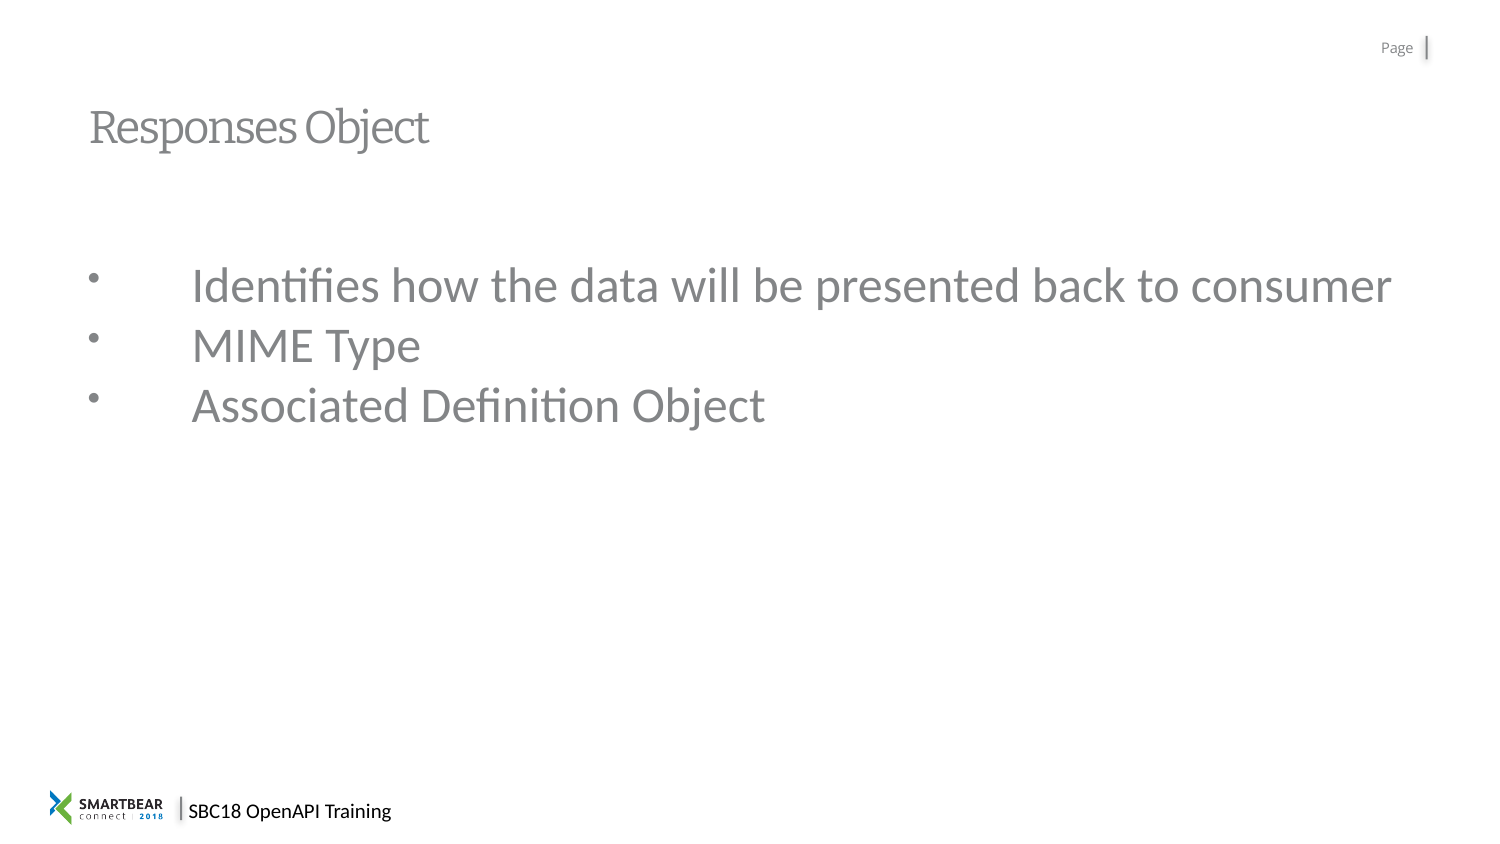

# Responses Object
Identifies how the data will be presented back to consumer
MIME Type
Associated Definition Object
SBC18 OpenAPI Training